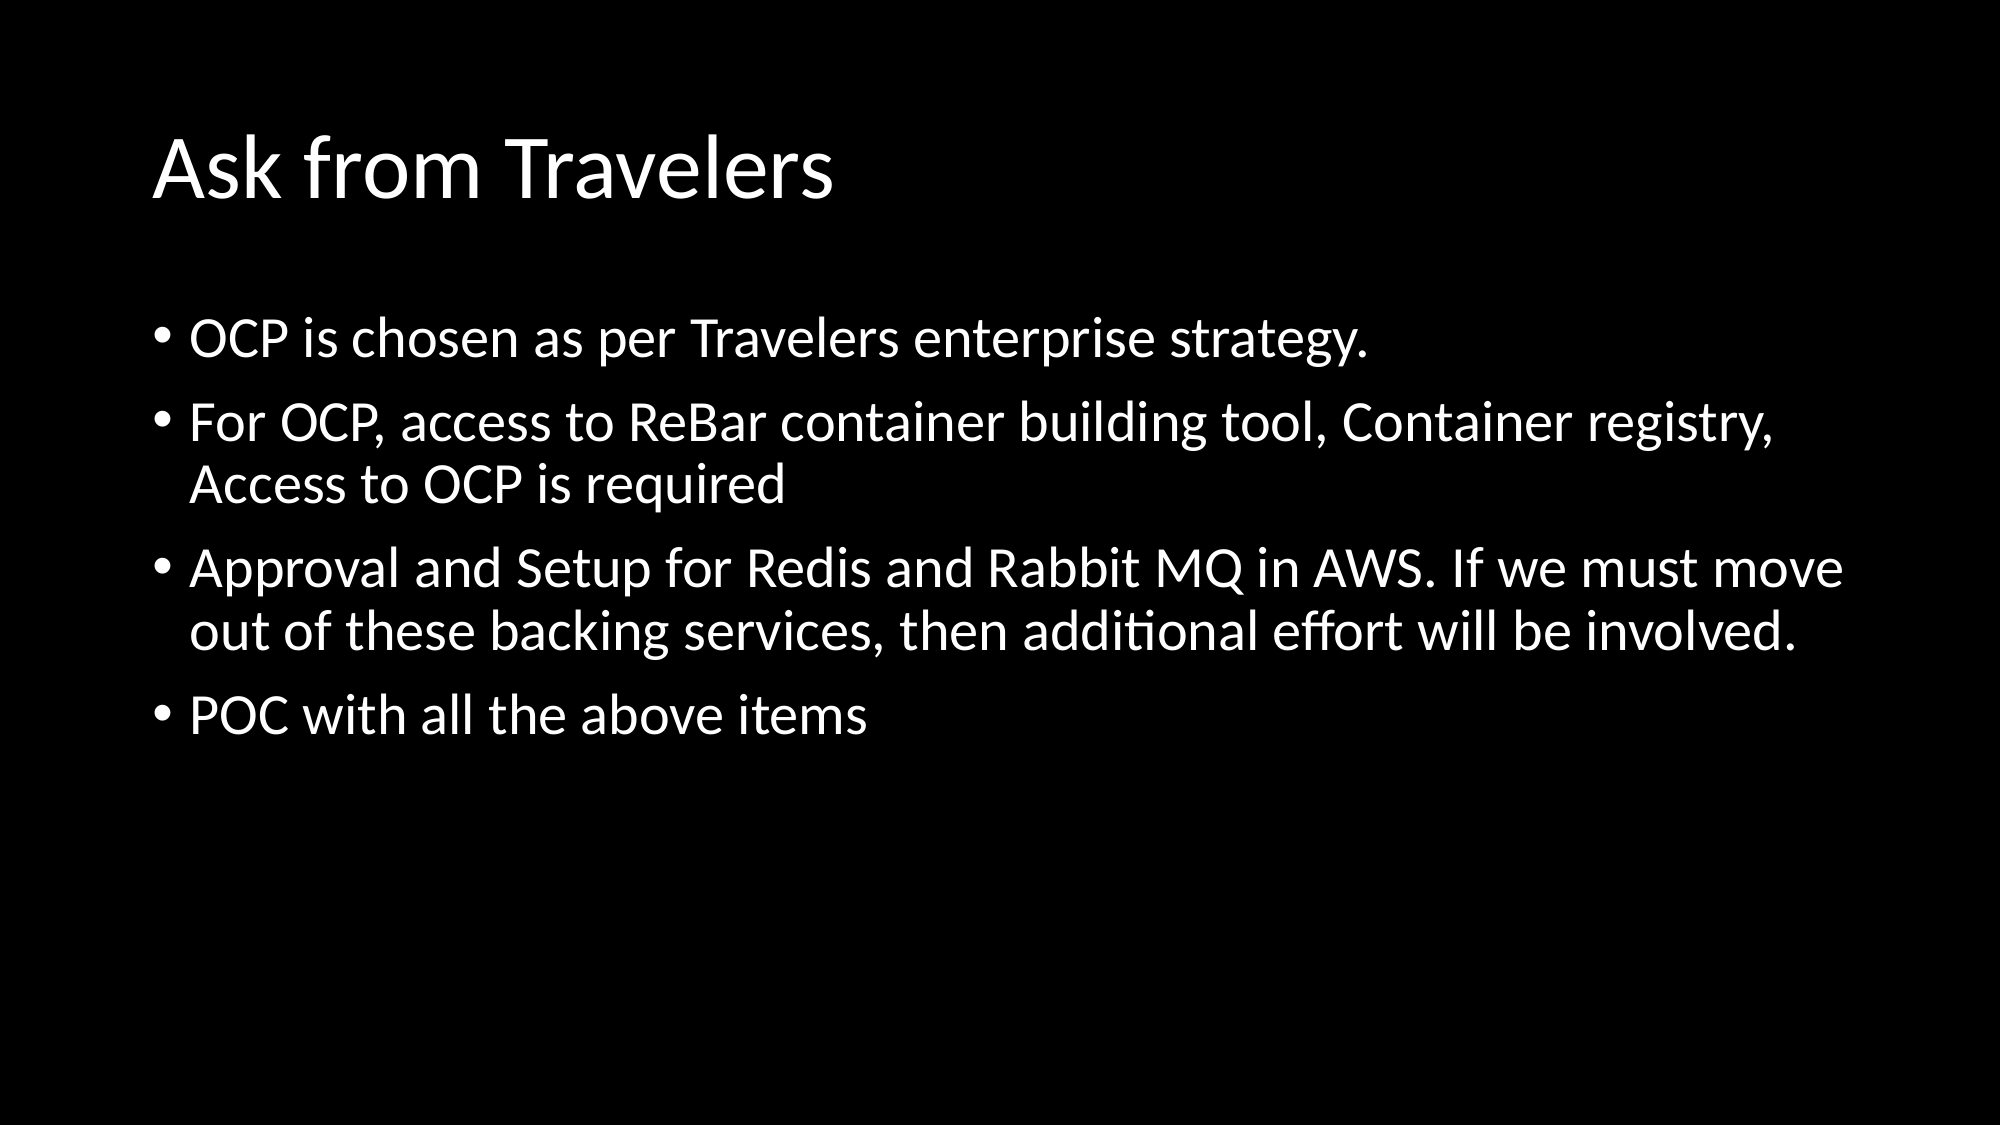

# Ask from Travelers
OCP is chosen as per Travelers enterprise strategy.
For OCP, access to ReBar container building tool, Container registry, Access to OCP is required
Approval and Setup for Redis and Rabbit MQ in AWS. If we must move out of these backing services, then additional effort will be involved.
POC with all the above items